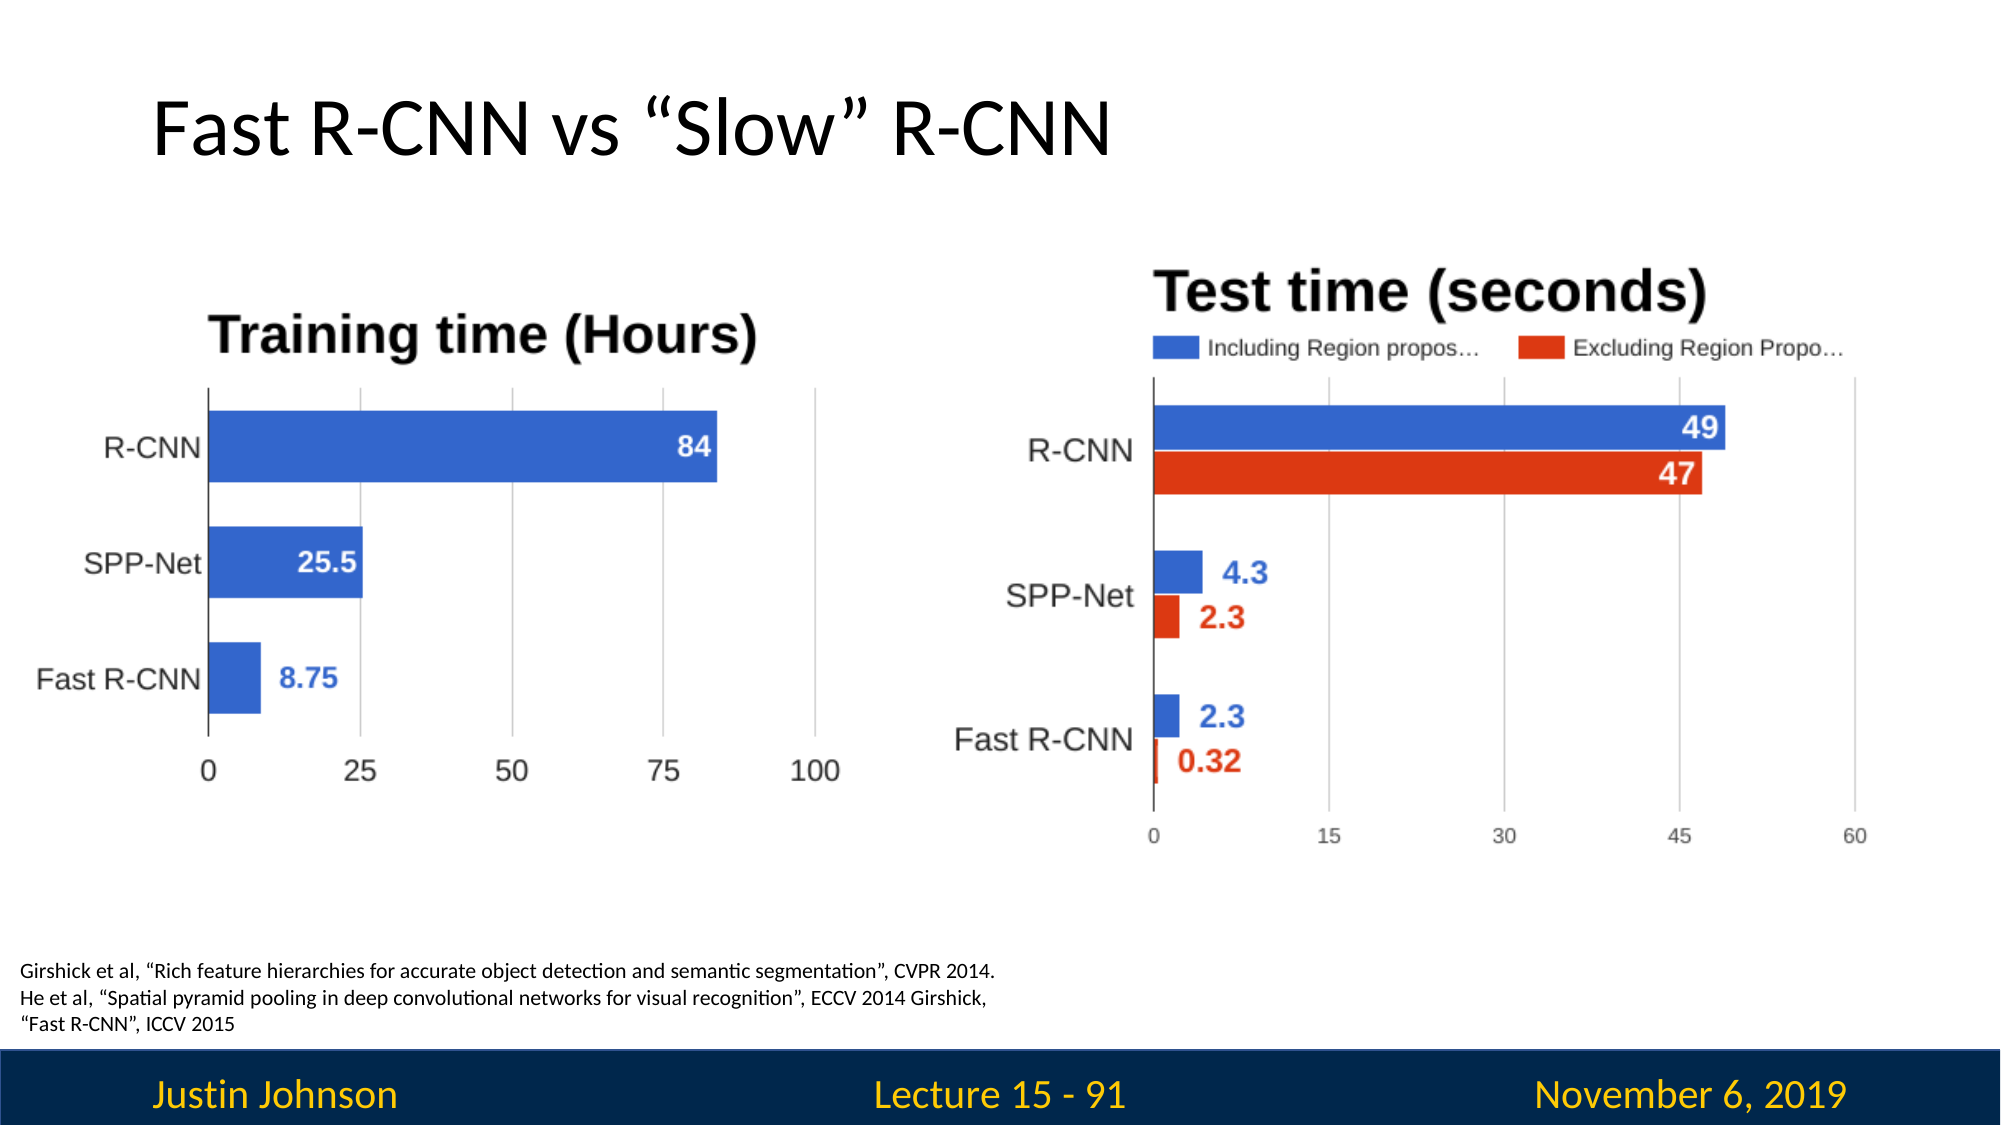

# Fast R-CNN vs “Slow” R-CNN

Girshick et al, “Rich feature hierarchies for accurate object detection and semantic segmentation”, CVPR 2014. He et al, “Spatial pyramid pooling in deep convolutional networks for visual recognition”, ECCV 2014 Girshick, “Fast R-CNN”, ICCV 2015
Justin Johnson
November 6, 2019
Lecture 15 - 91